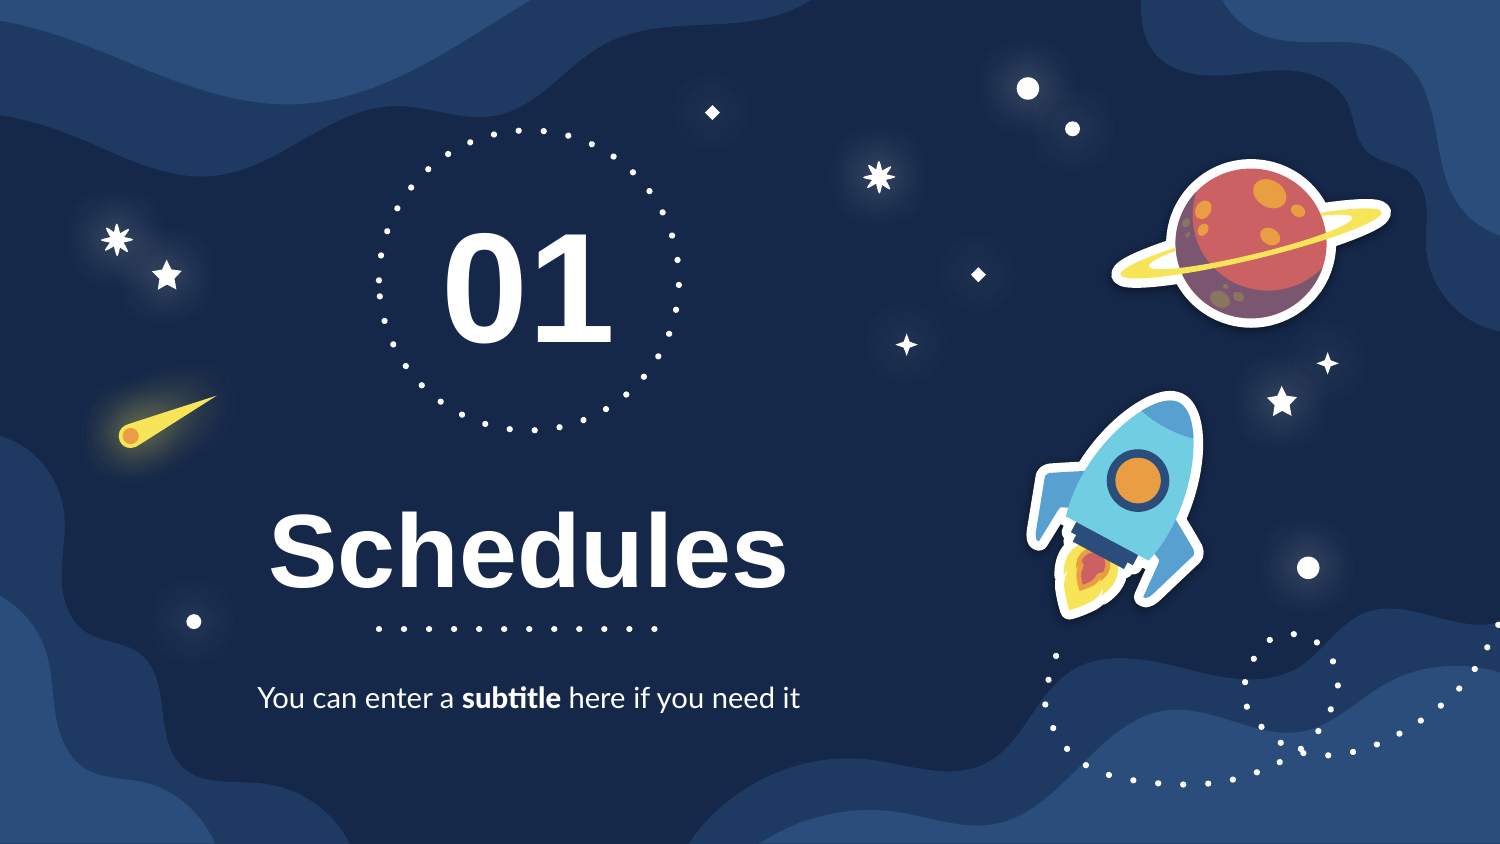

01
01

# Schedules

You can enter a subtitle here if you need it